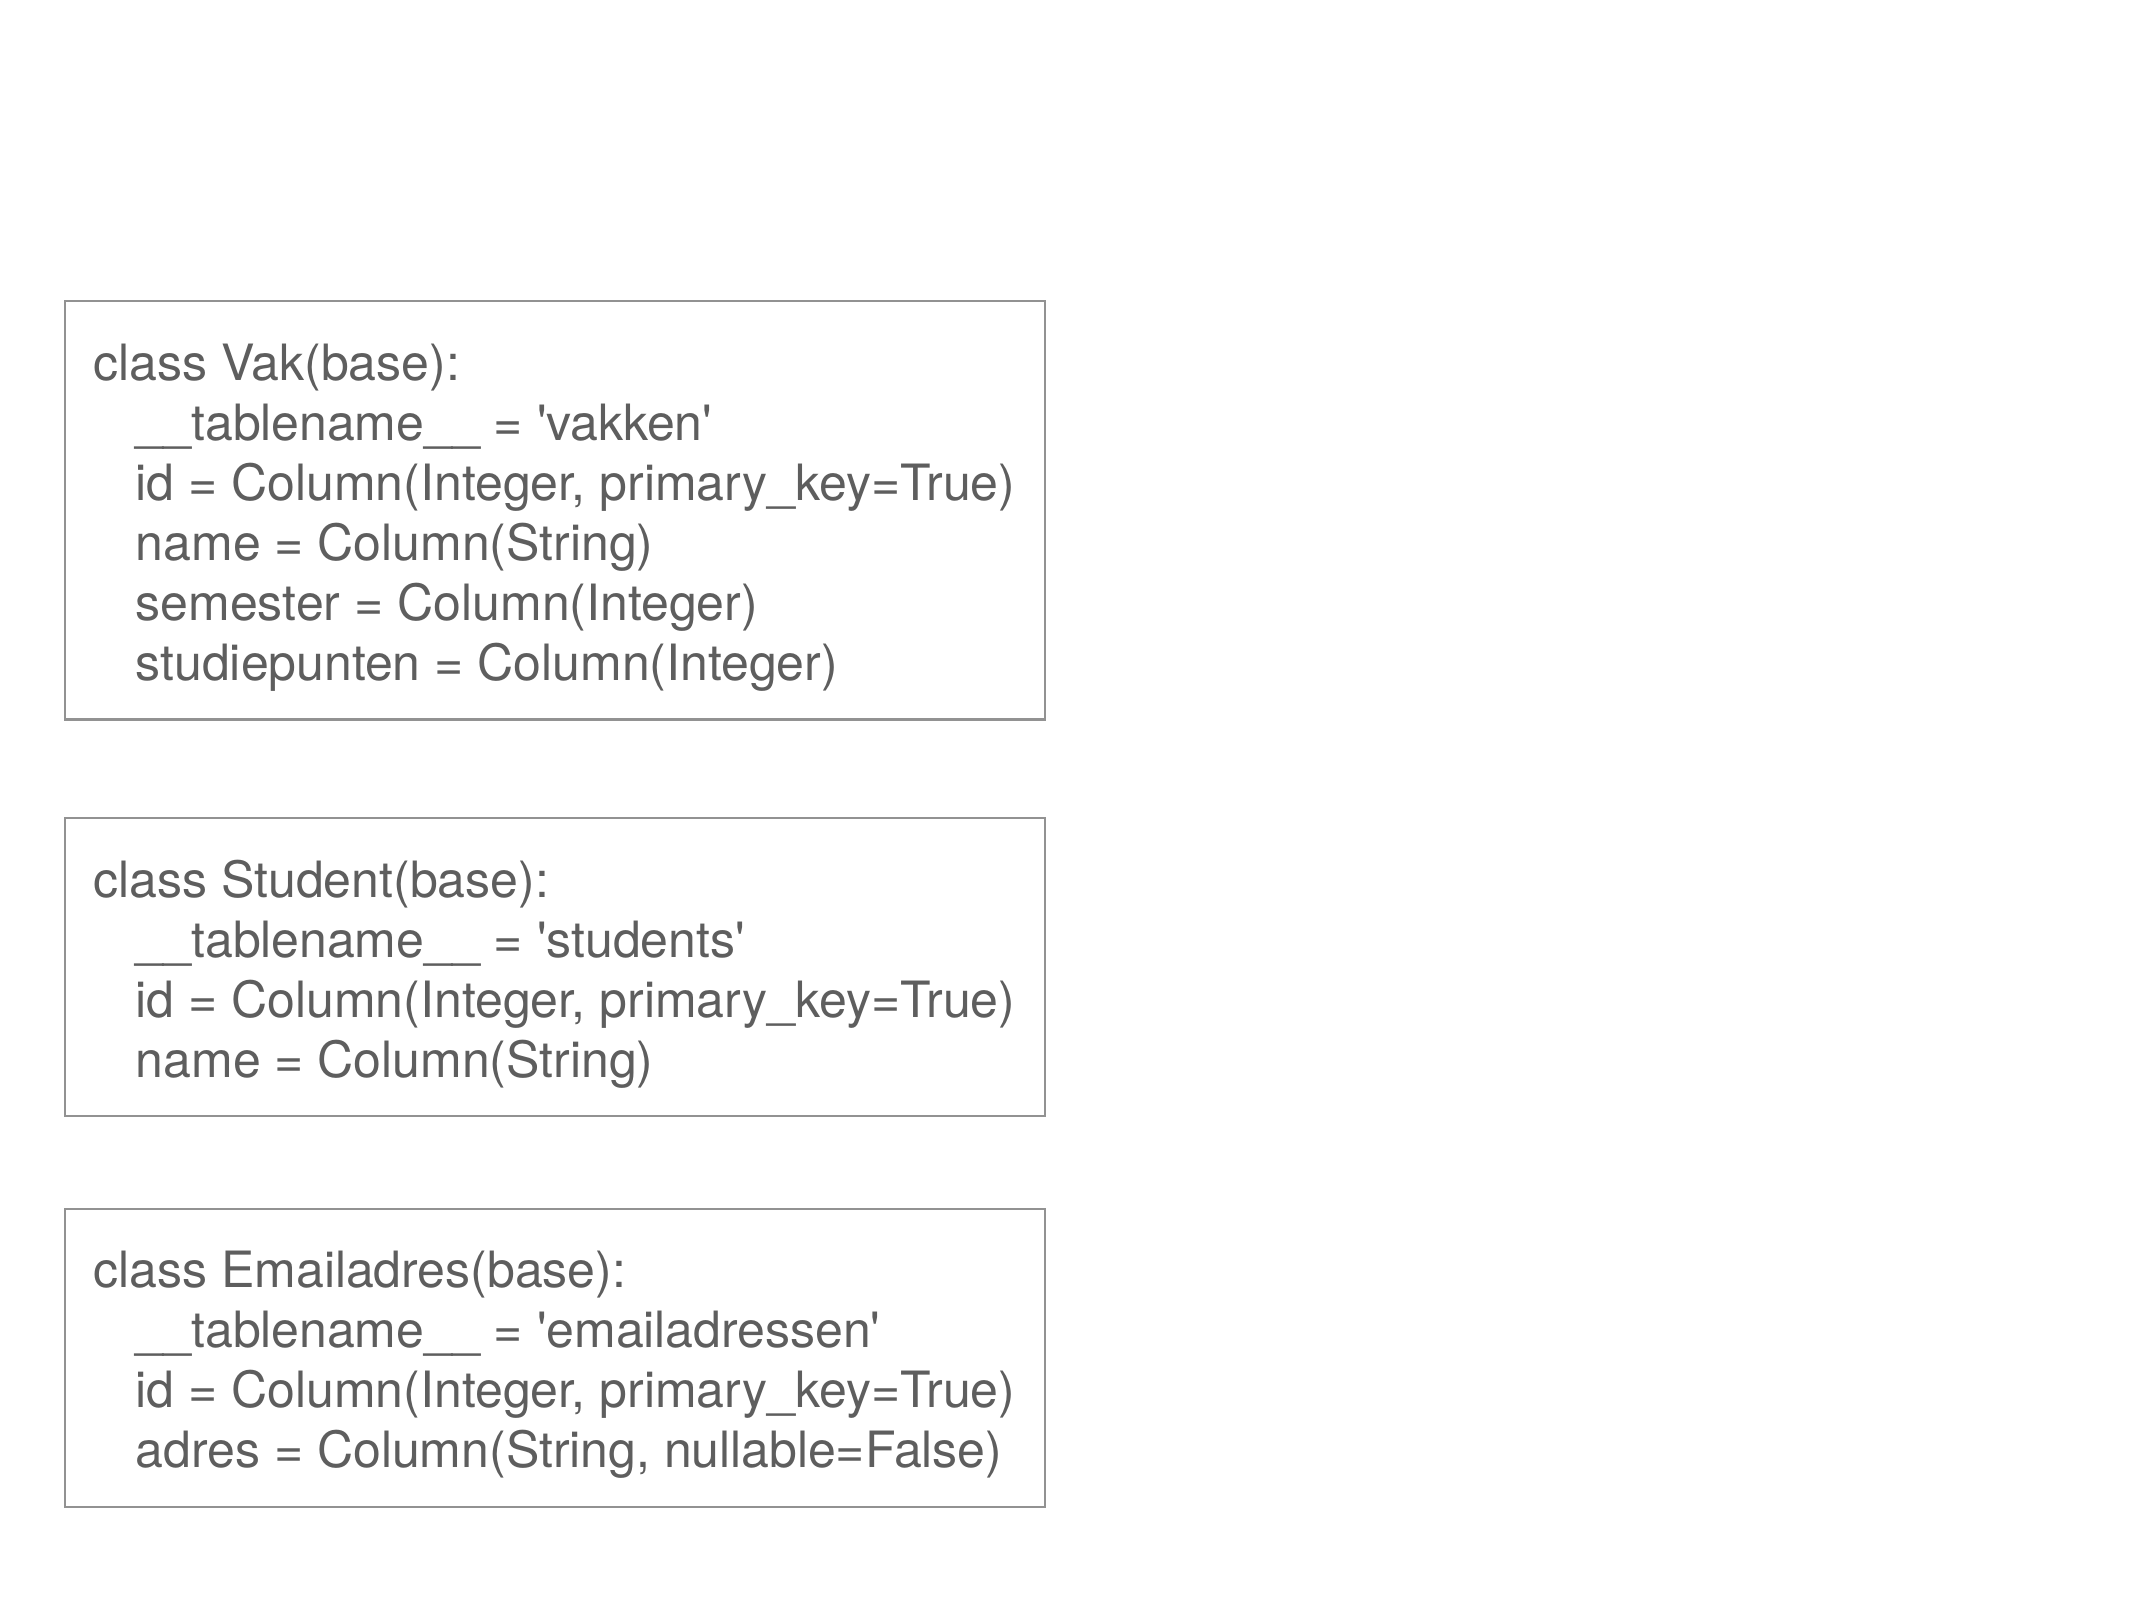

class Vak(base):
   __tablename__ = 'vakken'
   id = Column(Integer, primary_key=True)
   name = Column(String)
   semester = Column(Integer)
   studiepunten = Column(Integer)
class Student(base):
   __tablename__ = 'students'
   id = Column(Integer, primary_key=True)
   name = Column(String)
class Emailadres(base):
   __tablename__ = 'emailadressen'
   id = Column(Integer, primary_key=True)
   adres = Column(String, nullable=False)